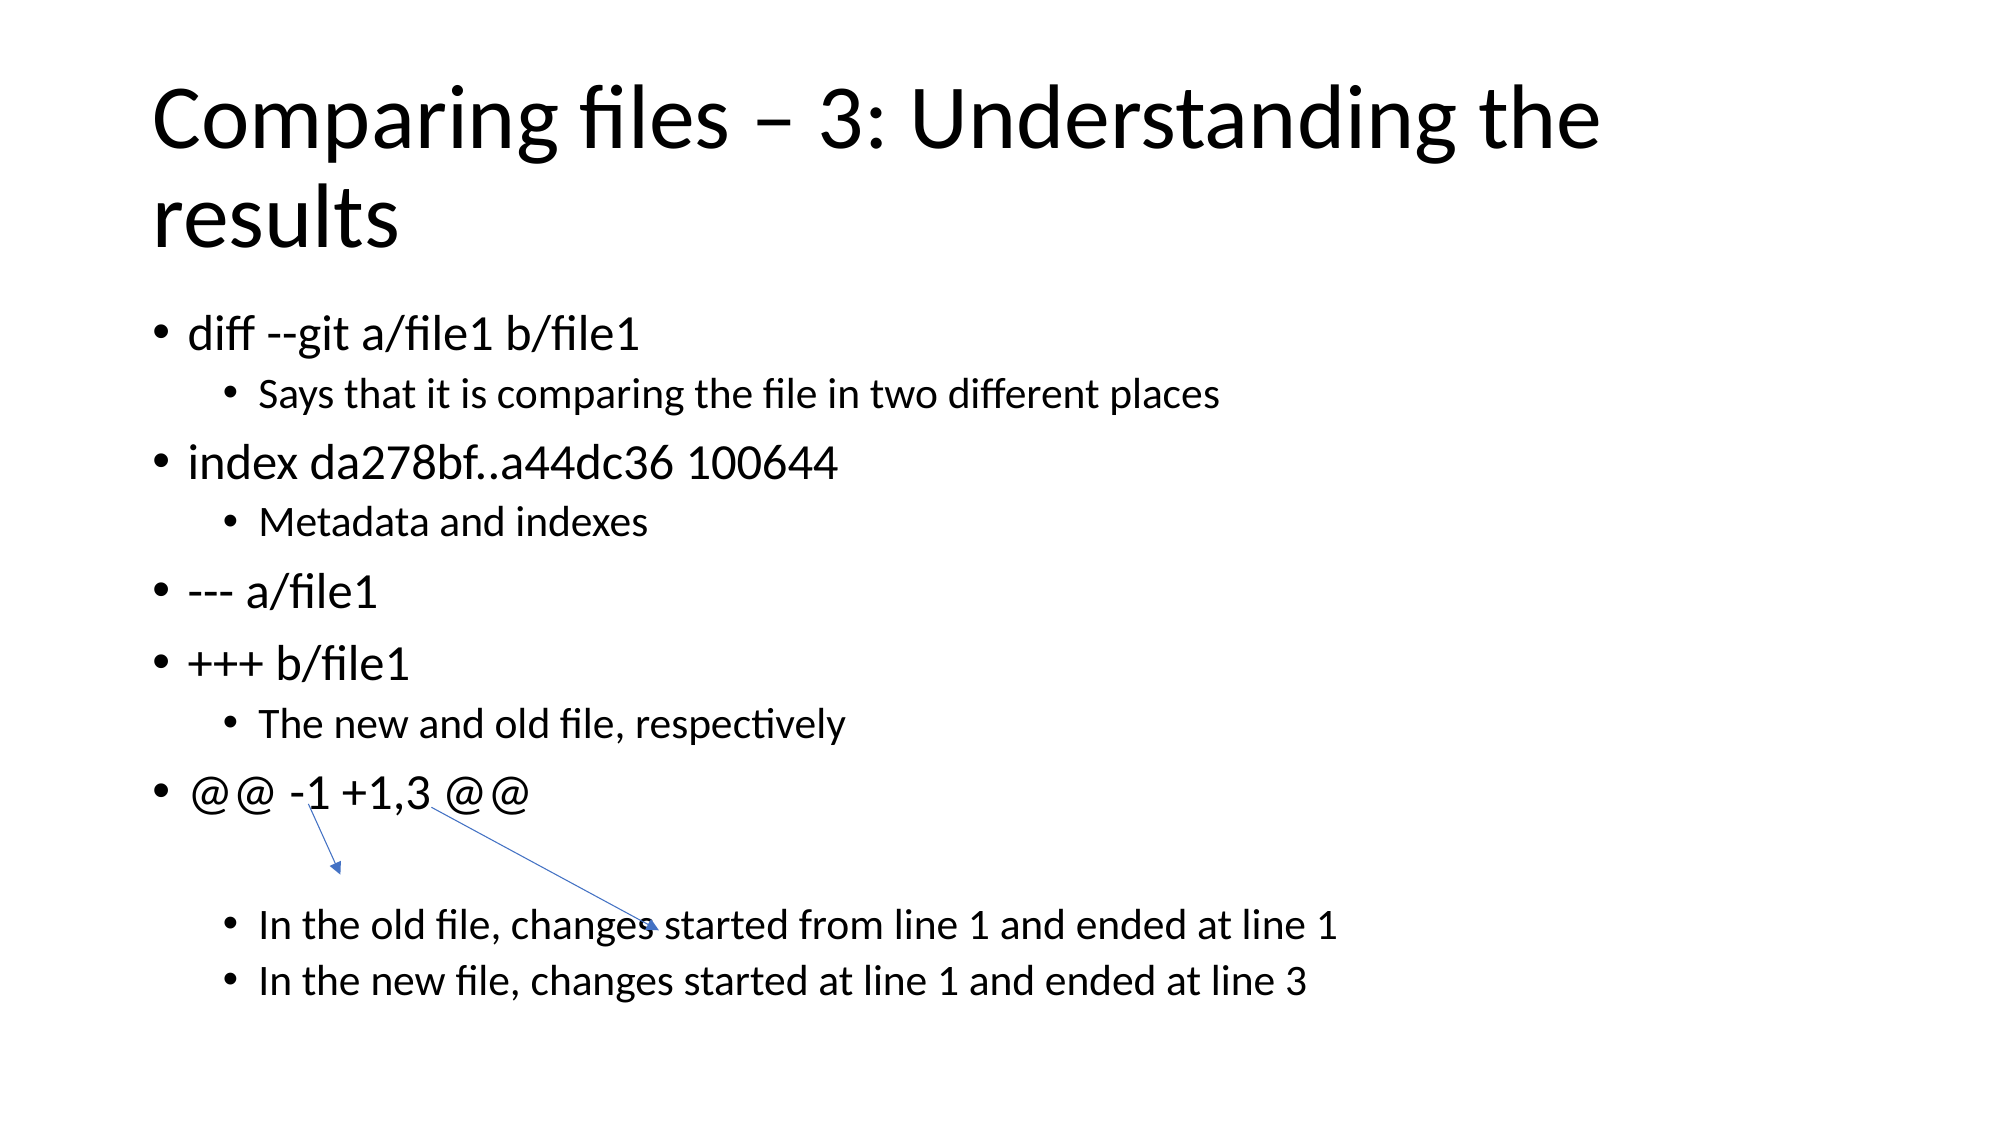

# Comparing files – 3: Understanding the results
diff --git a/file1 b/file1
Says that it is comparing the file in two different places
index da278bf..a44dc36 100644
Metadata and indexes
--- a/file1
+++ b/file1
The new and old file, respectively
@@ -1 +1,3 @@

In the old file, changes started from line 1 and ended at line 1
In the new file, changes started at line 1 and ended at line 3